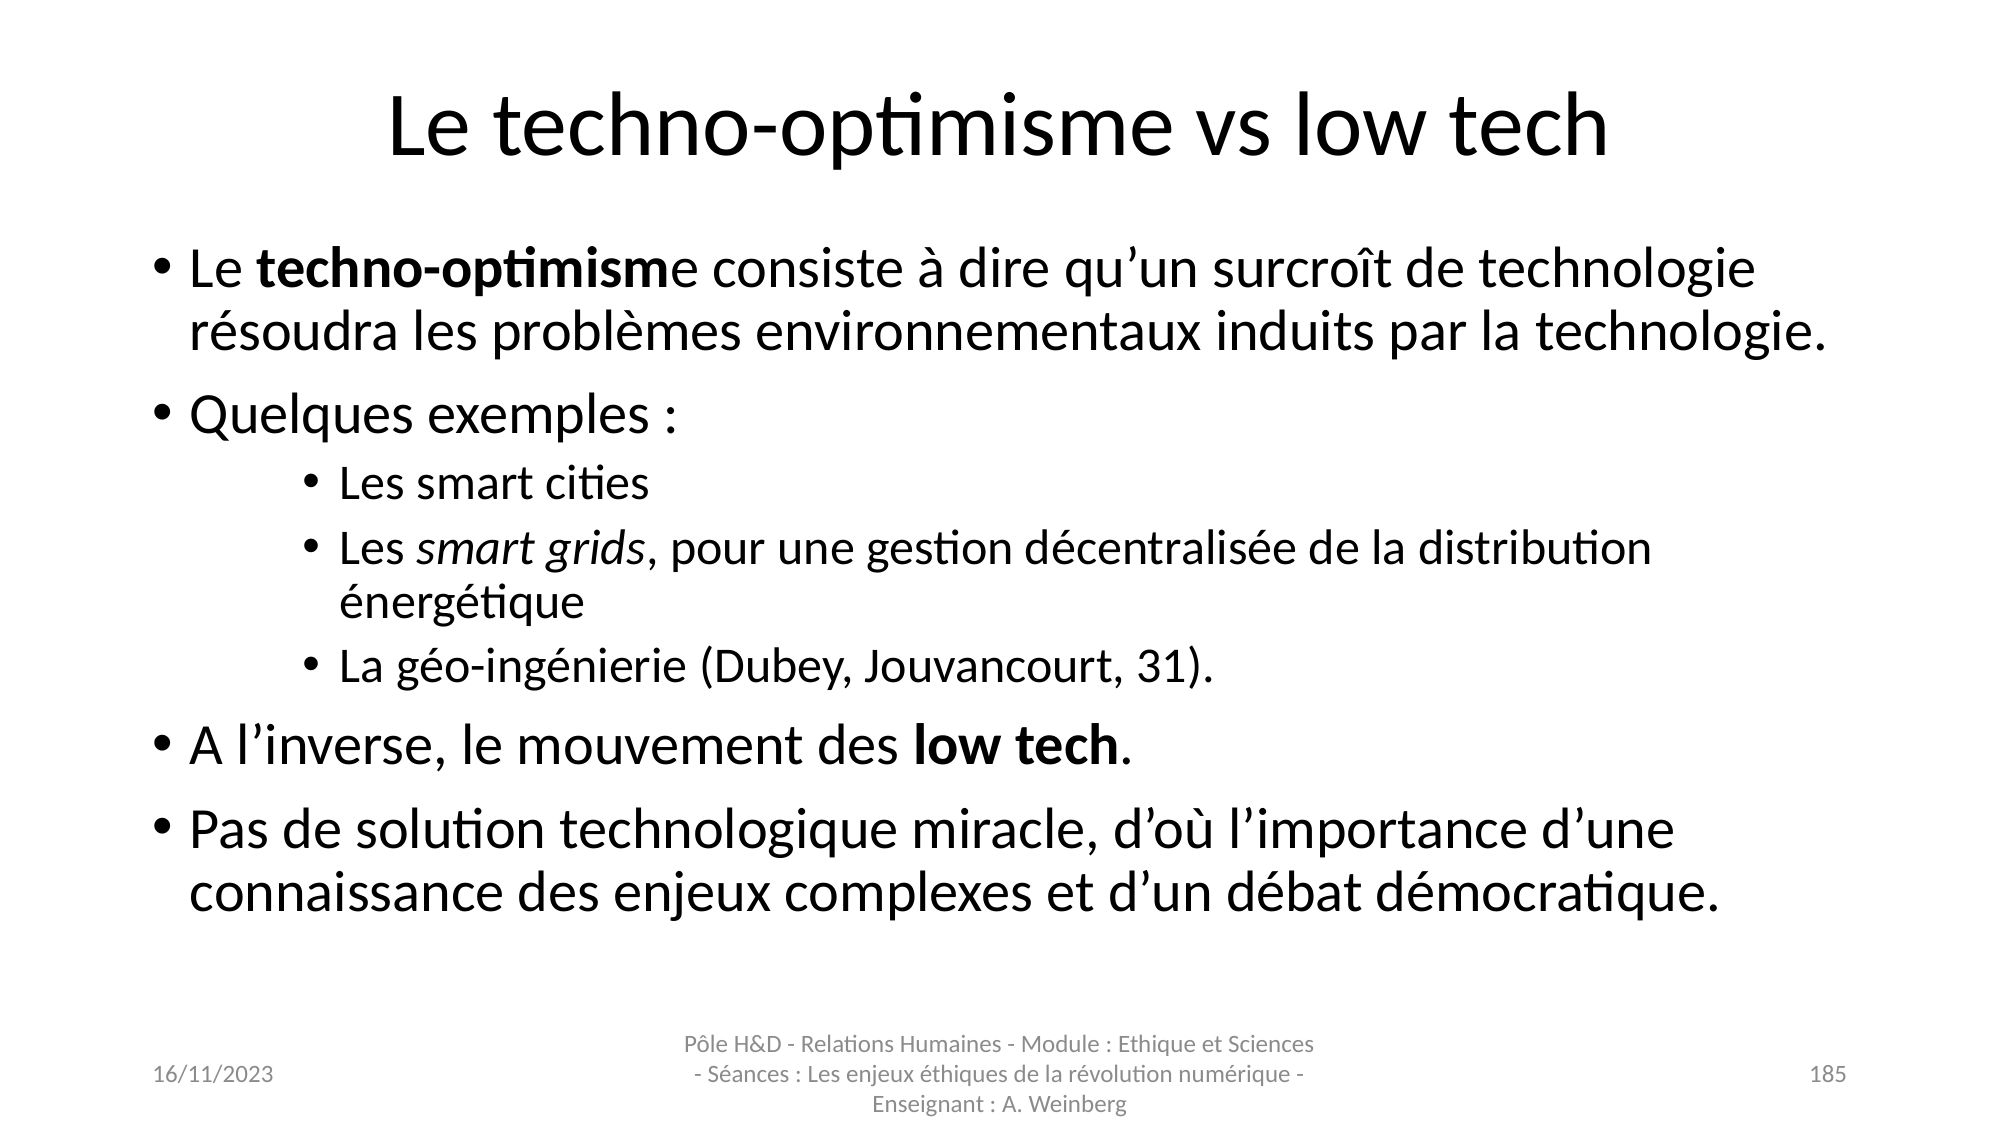

# Le techno-optimisme vs low tech
Le techno-optimisme consiste à dire qu’un surcroît de technologie résoudra les problèmes environnementaux induits par la technologie.
Quelques exemples :
Les smart cities
Les smart grids, pour une gestion décentralisée de la distribution énergétique
La géo-ingénierie (Dubey, Jouvancourt, 31).
A l’inverse, le mouvement des low tech.
Pas de solution technologique miracle, d’où l’importance d’une connaissance des enjeux complexes et d’un débat démocratique.

16/11/2023
Pôle H&D - Relations Humaines - Module : Ethique et Sciences - Séances : Les enjeux éthiques de la révolution numérique - Enseignant : A. Weinberg
185